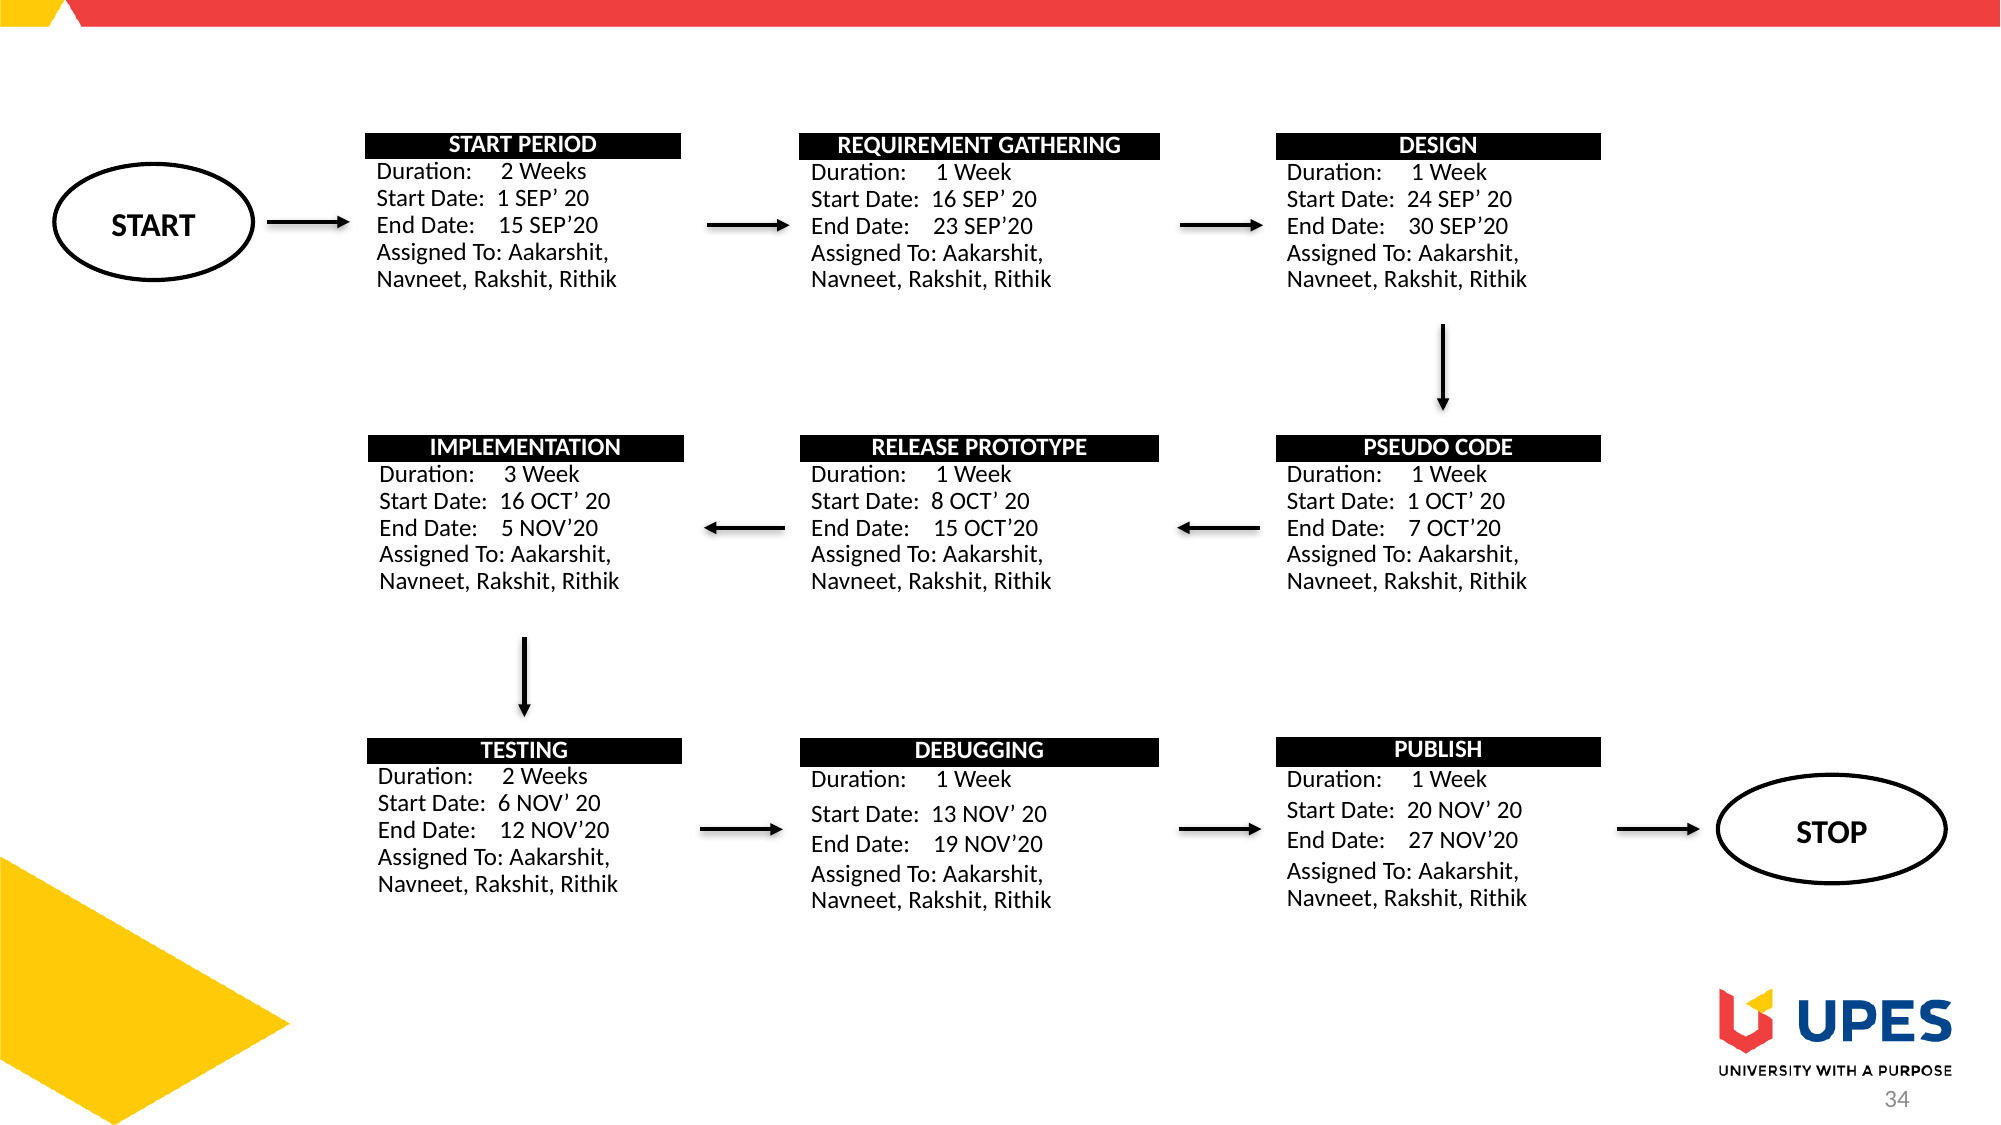

| START PERIOD |
| --- |
| Duration: 2 Weeks |
| Start Date: 1 SEP’ 20 |
| End Date: 15 SEP’20 |
| Assigned To: Aakarshit, Navneet, Rakshit, Rithik |
| REQUIREMENT GATHERING |
| --- |
| Duration: 1 Week |
| Start Date: 16 SEP’ 20 |
| End Date: 23 SEP’20 |
| Assigned To: Aakarshit, Navneet, Rakshit, Rithik |
| DESIGN |
| --- |
| Duration: 1 Week |
| Start Date: 24 SEP’ 20 |
| End Date: 30 SEP’20 |
| Assigned To: Aakarshit, Navneet, Rakshit, Rithik |
START
| IMPLEMENTATION |
| --- |
| Duration: 3 Week |
| Start Date: 16 OCT’ 20 |
| End Date: 5 NOV’20 |
| Assigned To: Aakarshit, Navneet, Rakshit, Rithik |
| RELEASE PROTOTYPE |
| --- |
| Duration: 1 Week |
| Start Date: 8 OCT’ 20 |
| End Date: 15 OCT’20 |
| Assigned To: Aakarshit, Navneet, Rakshit, Rithik |
| PSEUDO CODE |
| --- |
| Duration: 1 Week |
| Start Date: 1 OCT’ 20 |
| End Date: 7 OCT’20 |
| Assigned To: Aakarshit, Navneet, Rakshit, Rithik |
| PUBLISH |
| --- |
| Duration: 1 Week |
| Start Date: 20 NOV’ 20 |
| End Date: 27 NOV’20 |
| Assigned To: Aakarshit, Navneet, Rakshit, Rithik |
| TESTING |
| --- |
| Duration: 2 Weeks |
| Start Date: 6 NOV’ 20 |
| End Date: 12 NOV’20 |
| Assigned To: Aakarshit, Navneet, Rakshit, Rithik |
| DEBUGGING |
| --- |
| Duration: 1 Week |
| Start Date: 13 NOV’ 20 |
| End Date: 19 NOV’20 |
| Assigned To: Aakarshit, Navneet, Rakshit, Rithik |
STOP